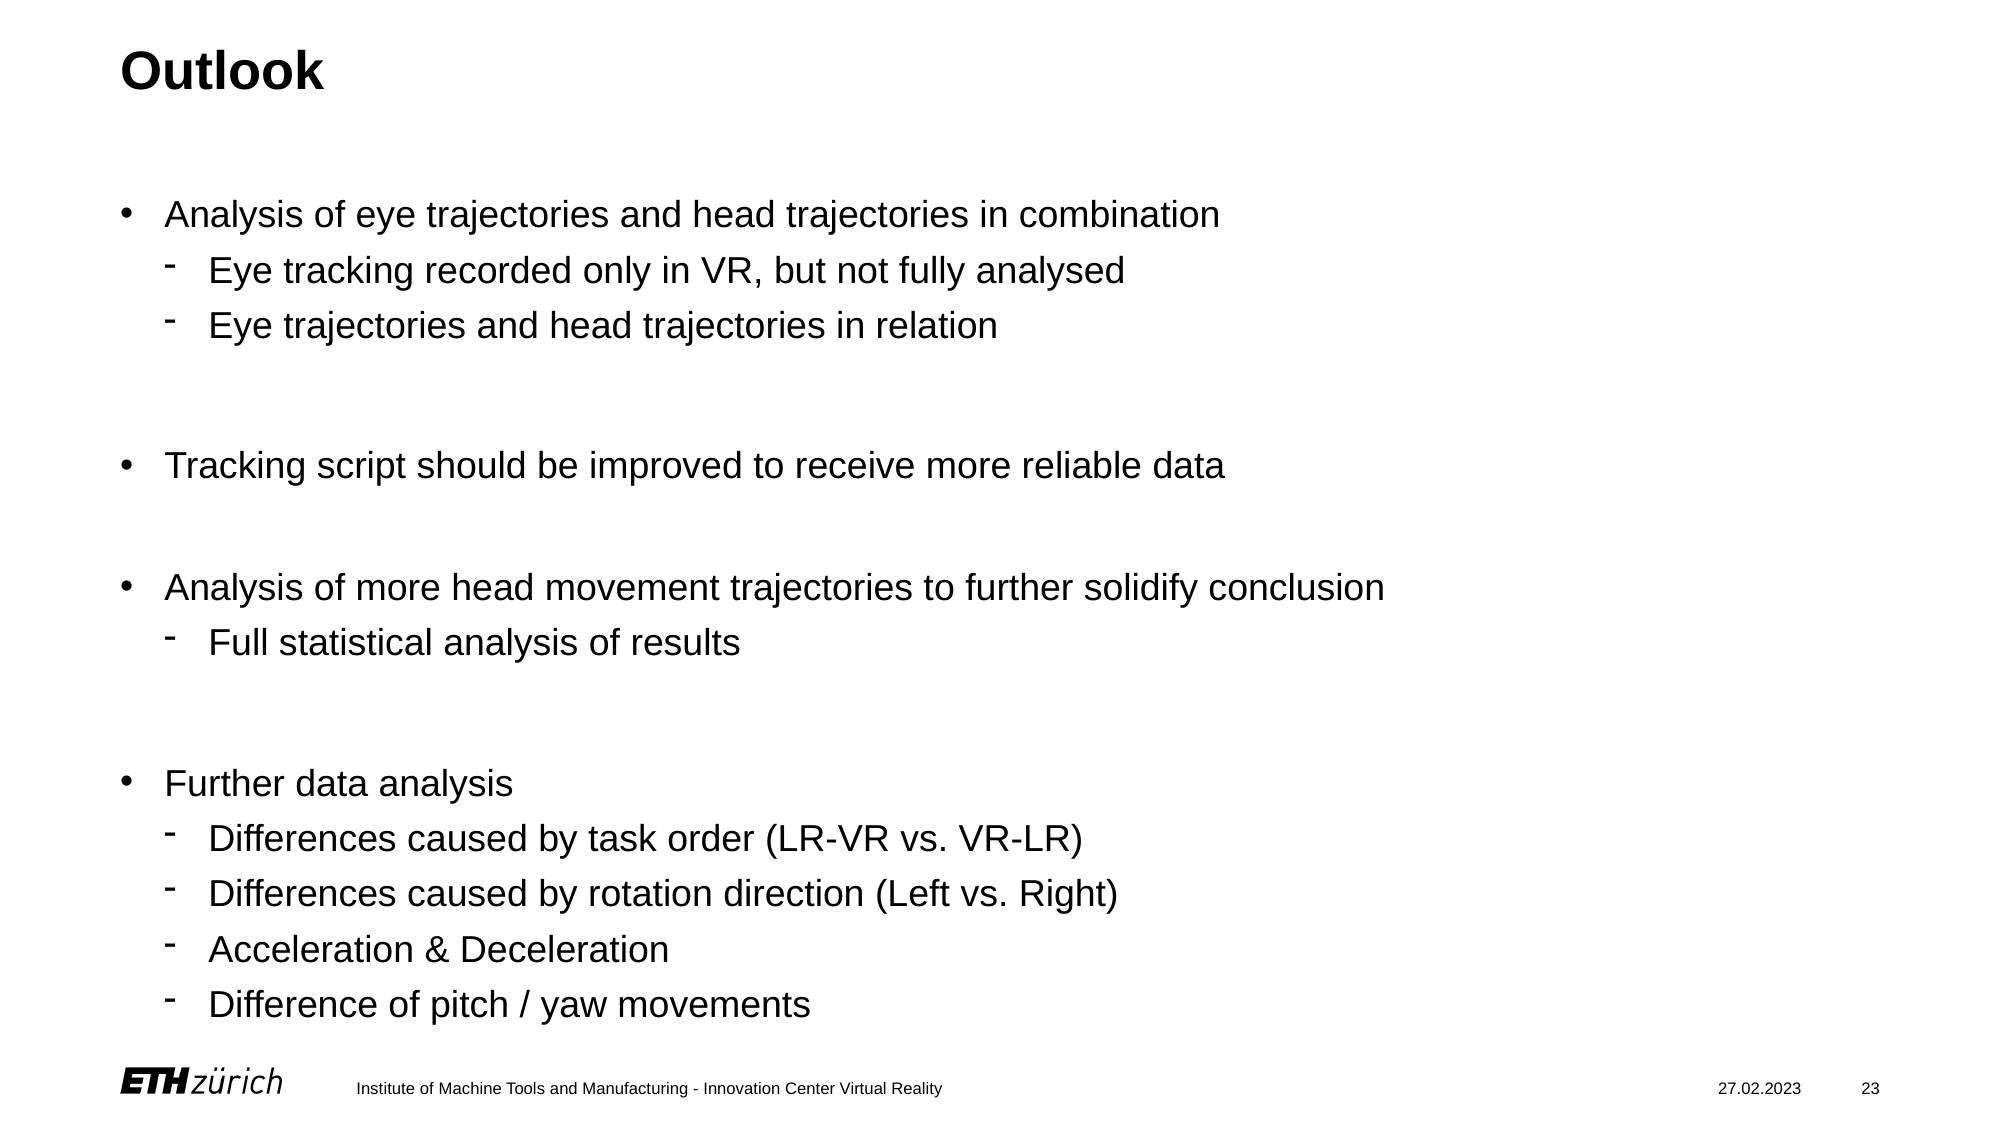

# Outlook
Analysis of eye trajectories and head trajectories in combination
Eye tracking recorded only in VR, but not fully analysed
Eye trajectories and head trajectories in relation

Tracking script should be improved to receive more reliable data

Analysis of more head movement trajectories to further solidify conclusion
Full statistical analysis of results

Further data analysis
Differences caused by task order (LR-VR vs. VR-LR)
Differences caused by rotation direction (Left vs. Right)
Acceleration & Deceleration
Difference of pitch / yaw movements

Institute of Machine Tools and Manufacturing - Innovation Center Virtual Reality
27.02.2023
23